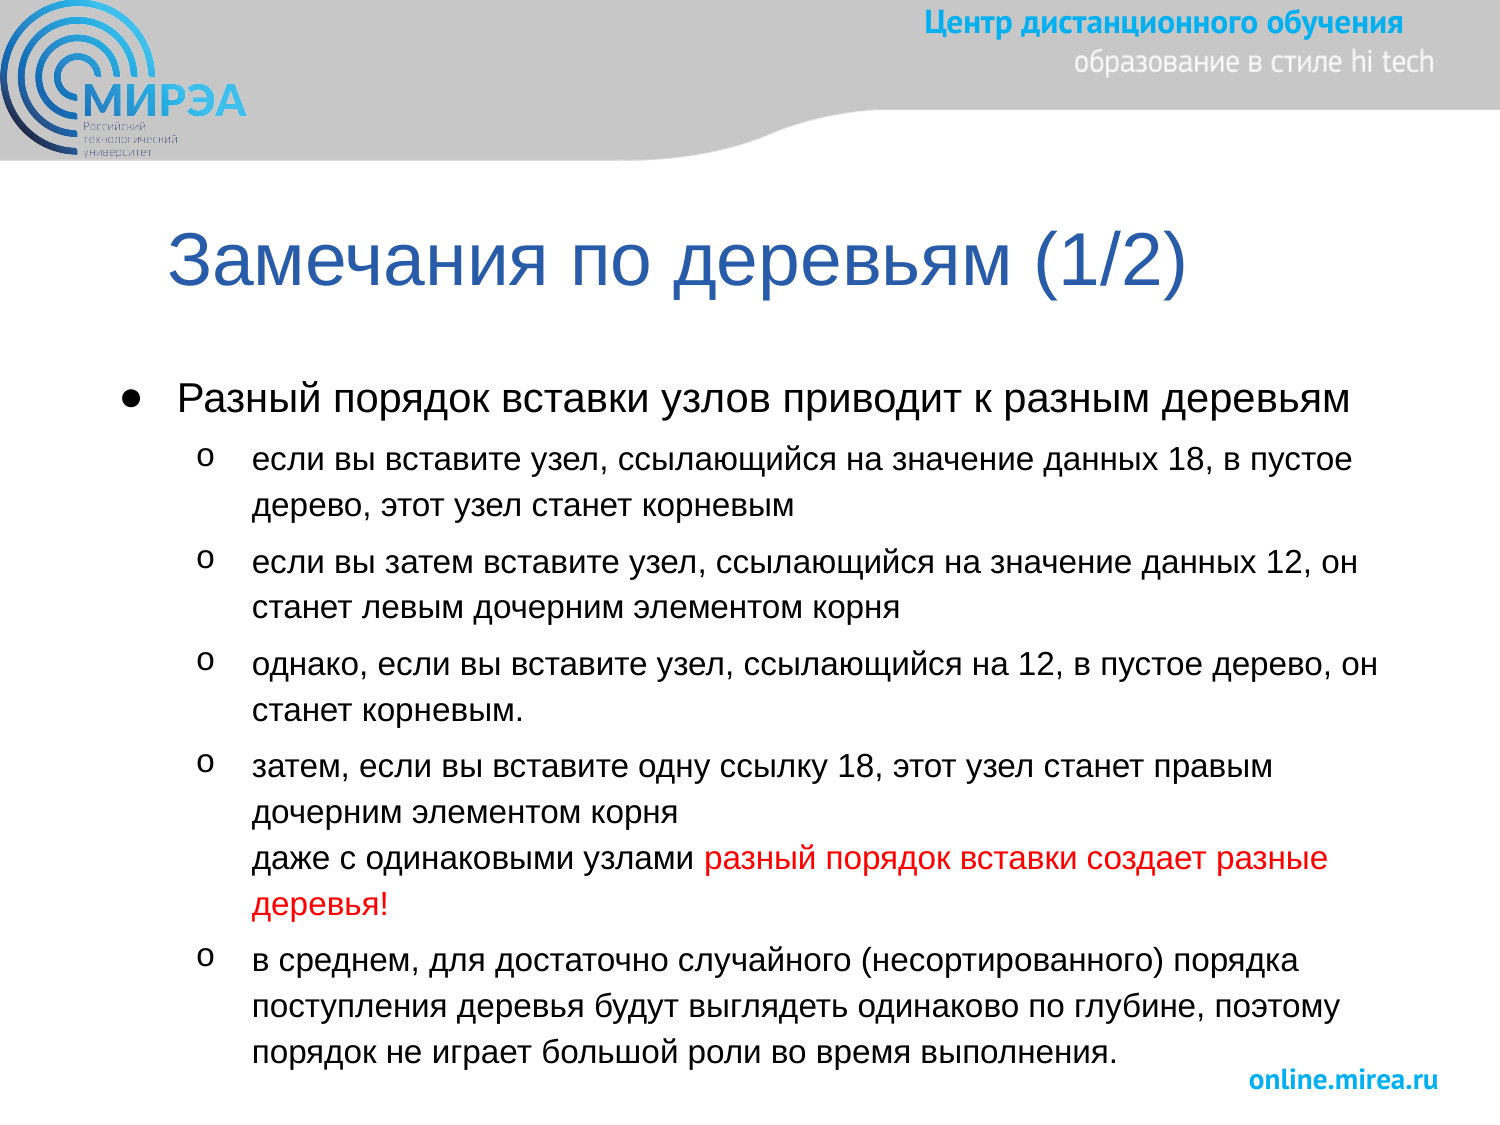

# Замечания по деревьям (1/2)
Разный порядок вставки узлов приводит к разным деревьям
если вы вставите узел, ссылающийся на значение данных 18, в пустое дерево, этот узел станет корневым
если вы затем вставите узел, ссылающийся на значение данных 12, он станет левым дочерним элементом корня
однако, если вы вставите узел, ссылающийся на 12, в пустое дерево, он станет корневым.
затем, если вы вставите одну ссылку 18, этот узел станет правым дочерним элементом корня
даже с одинаковыми узлами разный порядок вставки создает разные деревья!
в среднем, для достаточно случайного (несортированного) порядка поступления деревья будут выглядеть одинаково по глубине, поэтому порядок не играет большой роли во время выполнения.